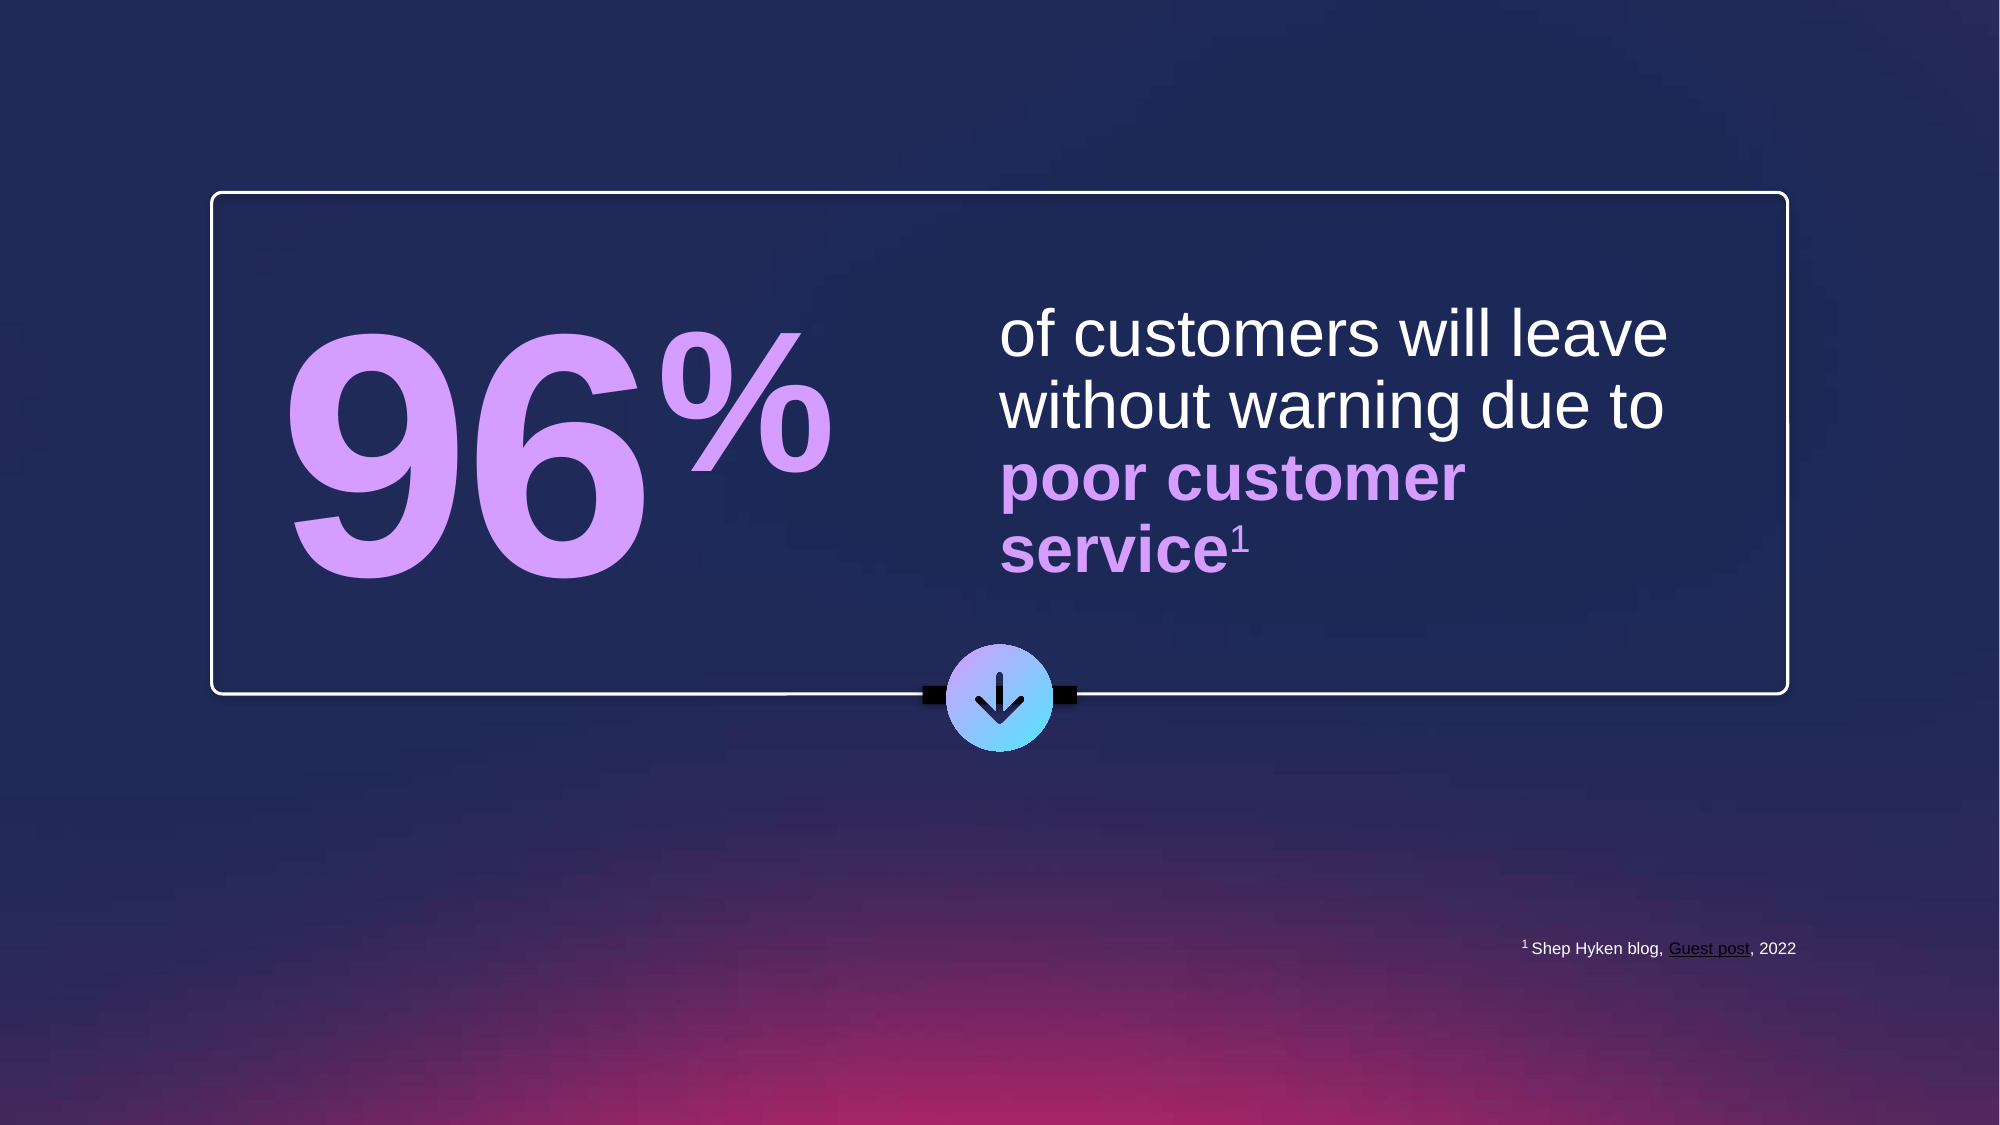

96%
of customers will leave without warning due to poor customer service1

1 Shep Hyken blog, Guest post, 2022